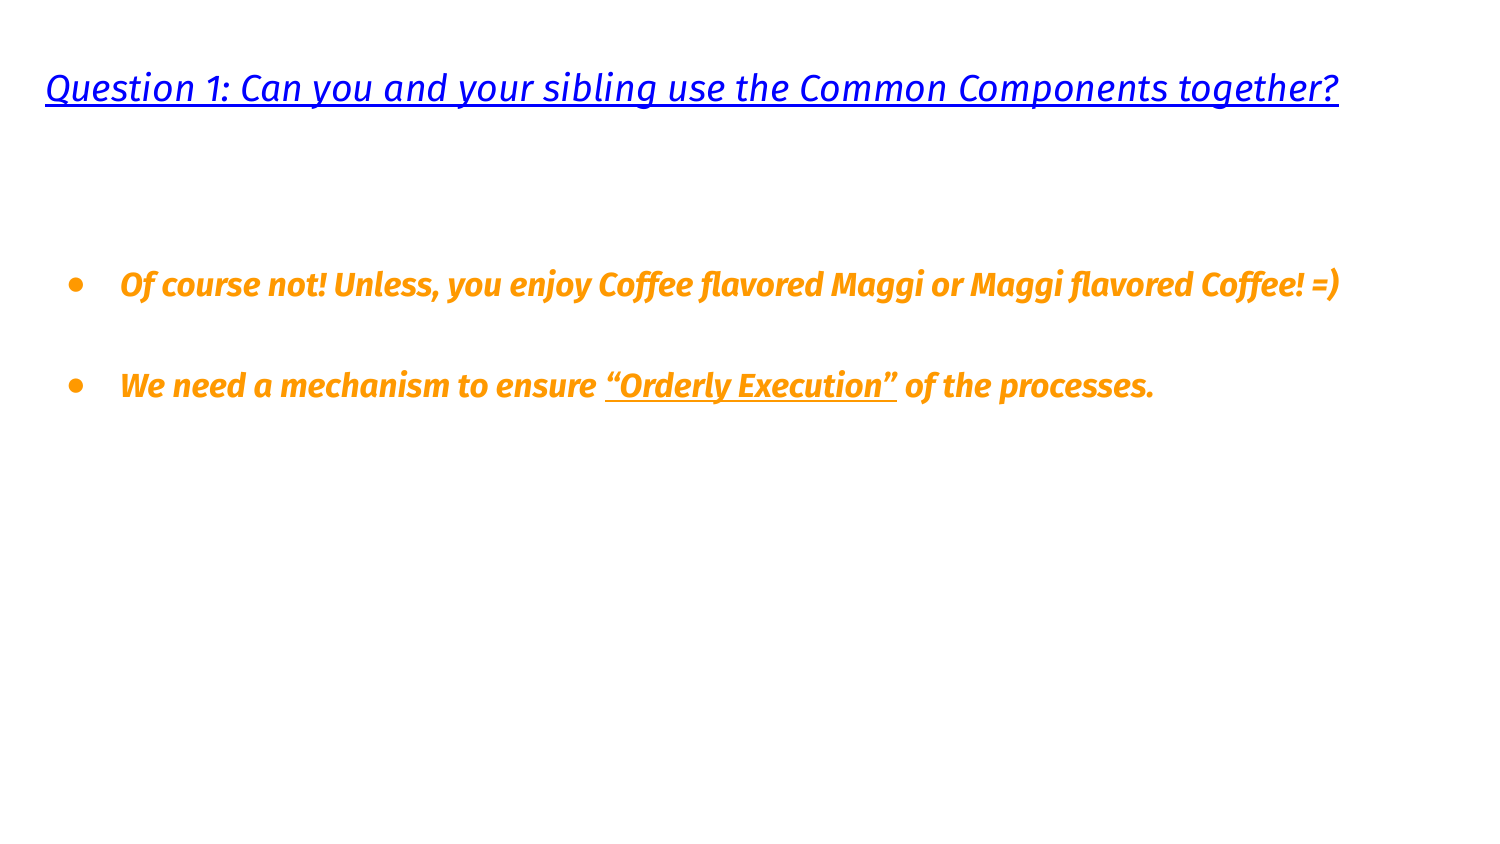

Question 1: Can you and your sibling use the Common Components together?

Of course not! Unless, you enjoy Coffee flavored Maggi or Maggi flavored Coffee! =)
We need a mechanism to ensure “Orderly Execution” of the processes.